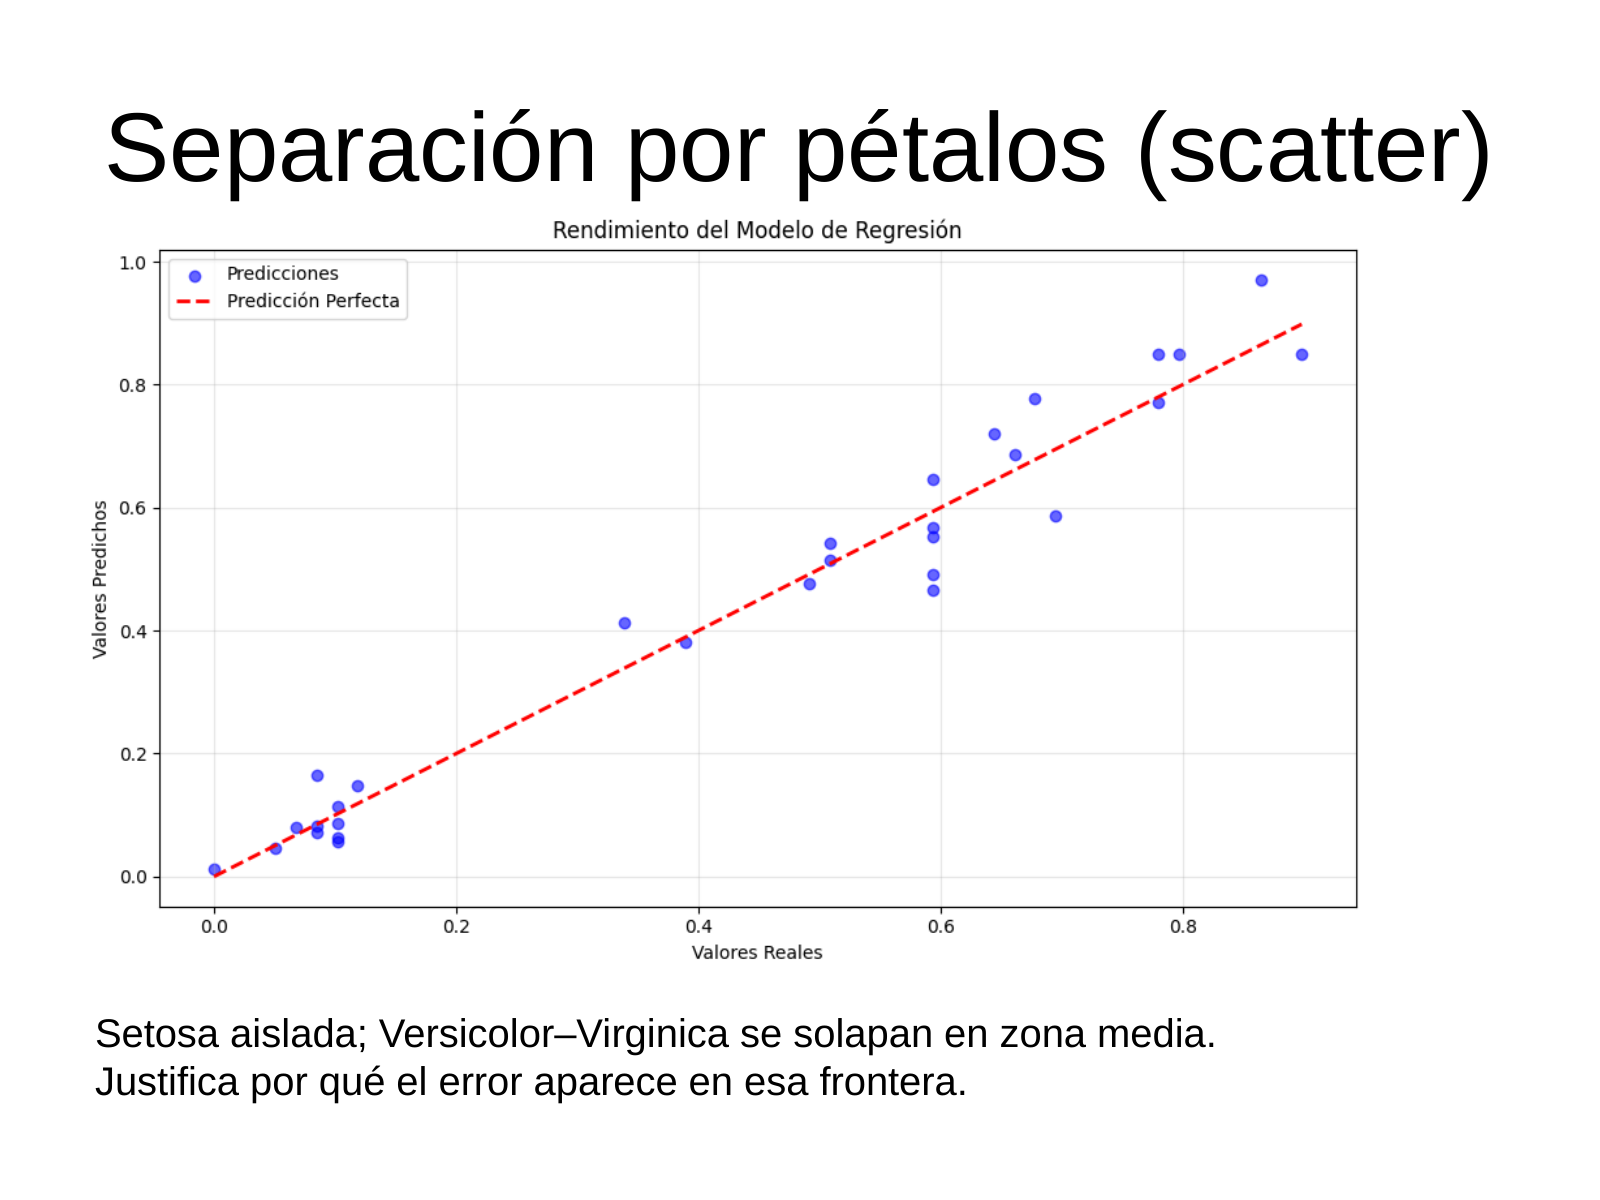

Separación por pétalos (scatter)

Setosa aislada; Versicolor–Virginica se solapan en zona media.
Justifica por qué el error aparece en esa frontera.